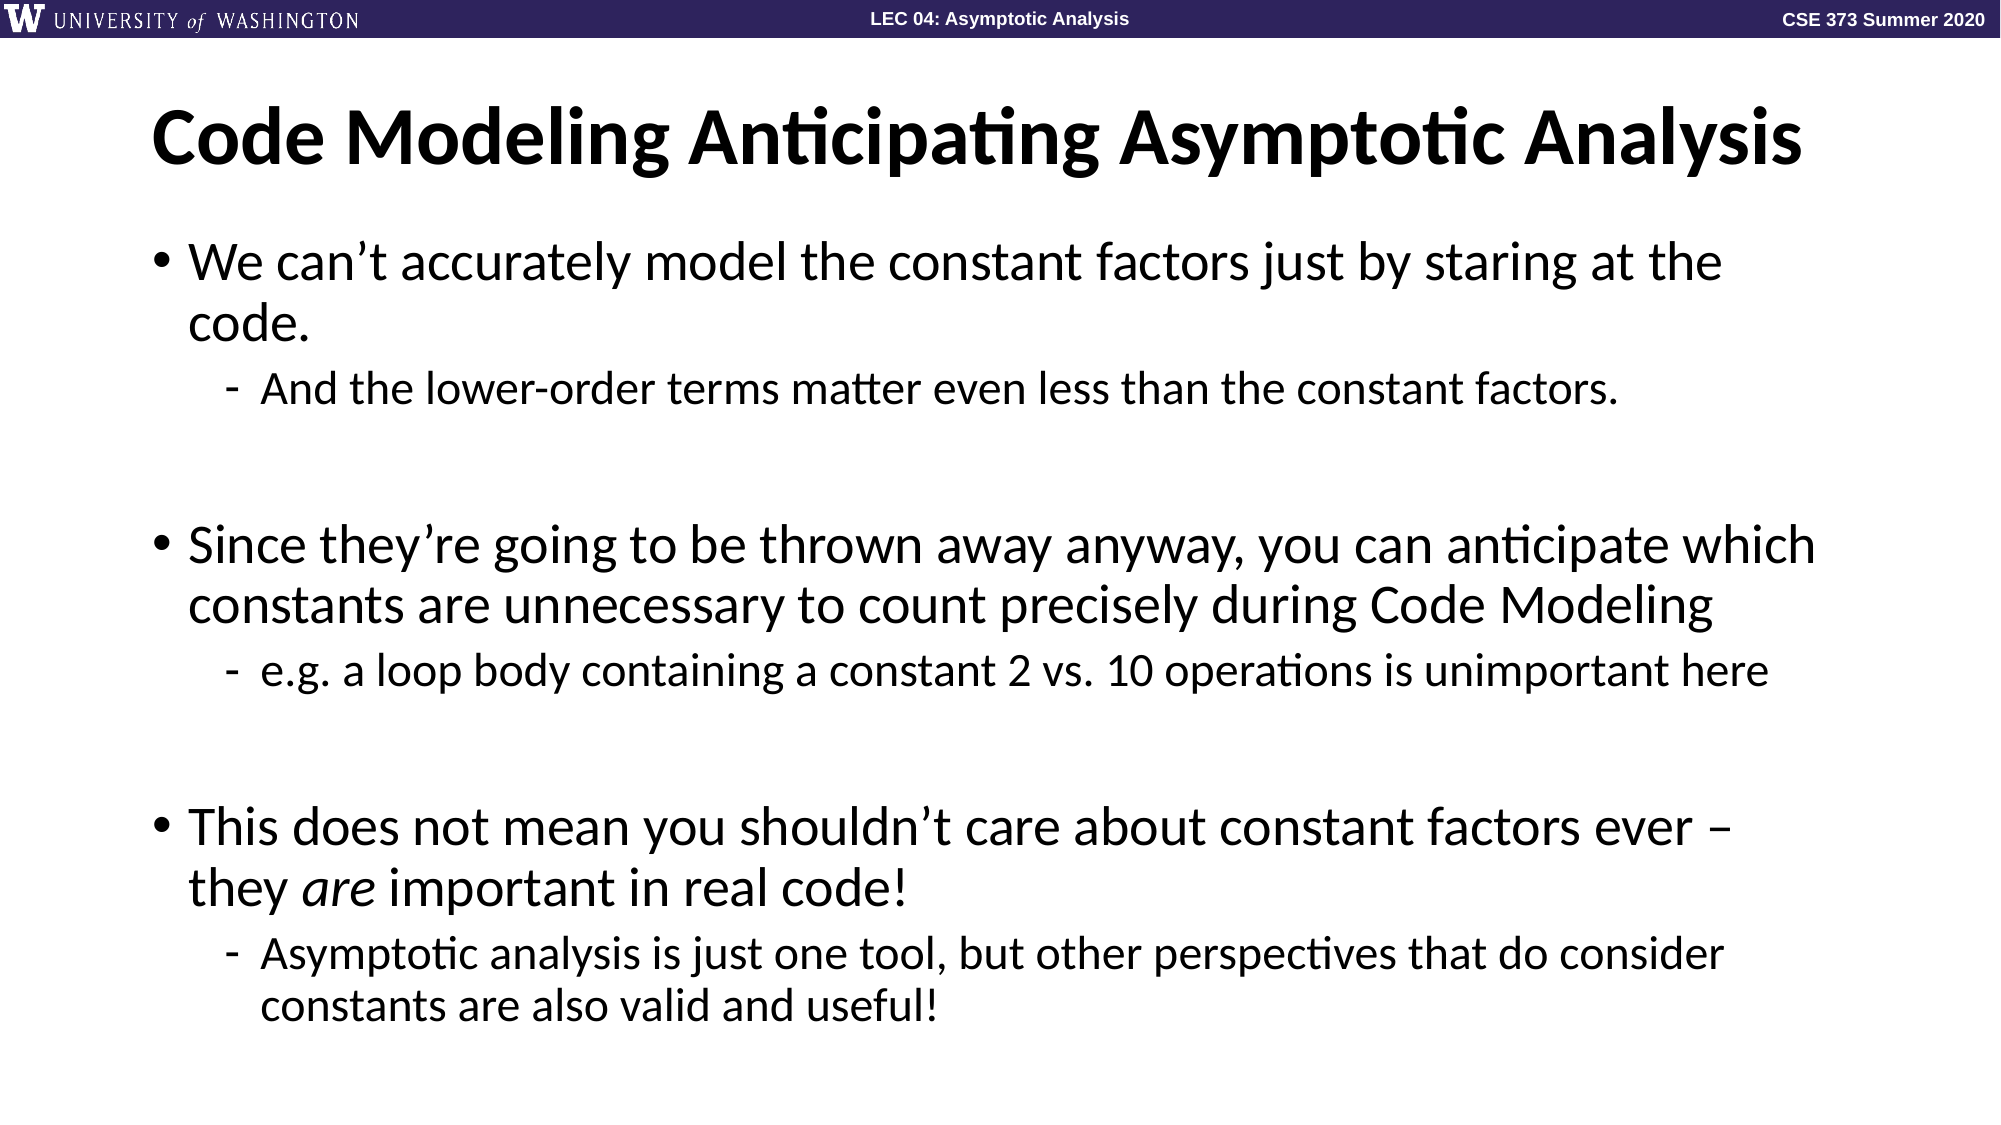

# Code Modeling Anticipating Asymptotic Analysis
We can’t accurately model the constant factors just by staring at the code.
And the lower-order terms matter even less than the constant factors.

Since they’re going to be thrown away anyway, you can anticipate which constants are unnecessary to count precisely during Code Modeling
e.g. a loop body containing a constant 2 vs. 10 operations is unimportant here

This does not mean you shouldn’t care about constant factors ever – they are important in real code!
Asymptotic analysis is just one tool, but other perspectives that do consider constants are also valid and useful!